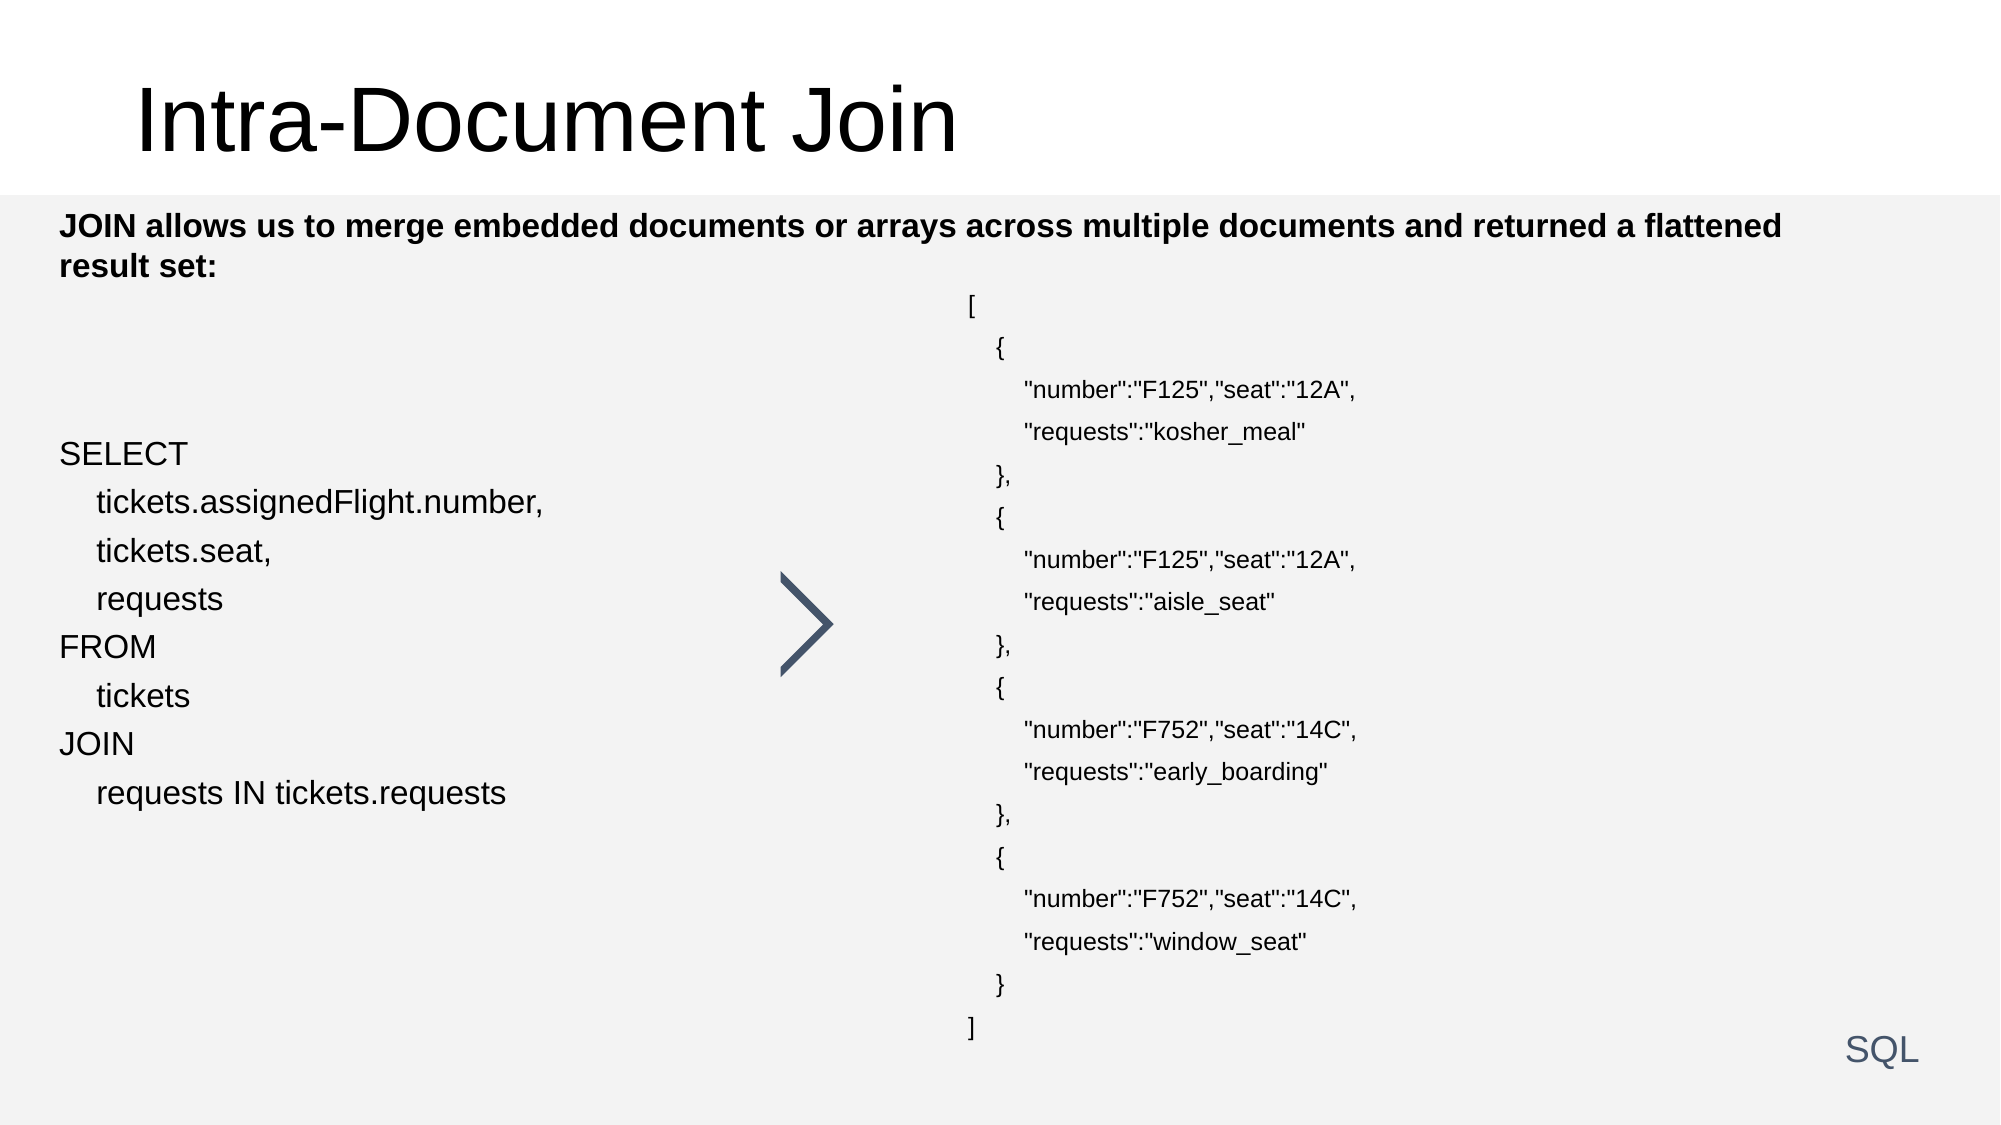

# Intra-Document Join
JOIN allows us to merge embedded documents or arrays across multiple documents and returned a flattened result set:
[
    {
        "number":"F125","seat":"12A",
        "requests":"kosher_meal"
    },
    {
        "number":"F125","seat":"12A",
        "requests":"aisle_seat"
    },
    {
        "number":"F752","seat":"14C",
        "requests":"early_boarding"
    },
    {
        "number":"F752","seat":"14C",
        "requests":"window_seat"
    }
]
SELECT
    tickets.assignedFlight.number,
    tickets.seat,
    requests
FROM
    tickets
JOIN
    requests IN tickets.requests

SQL